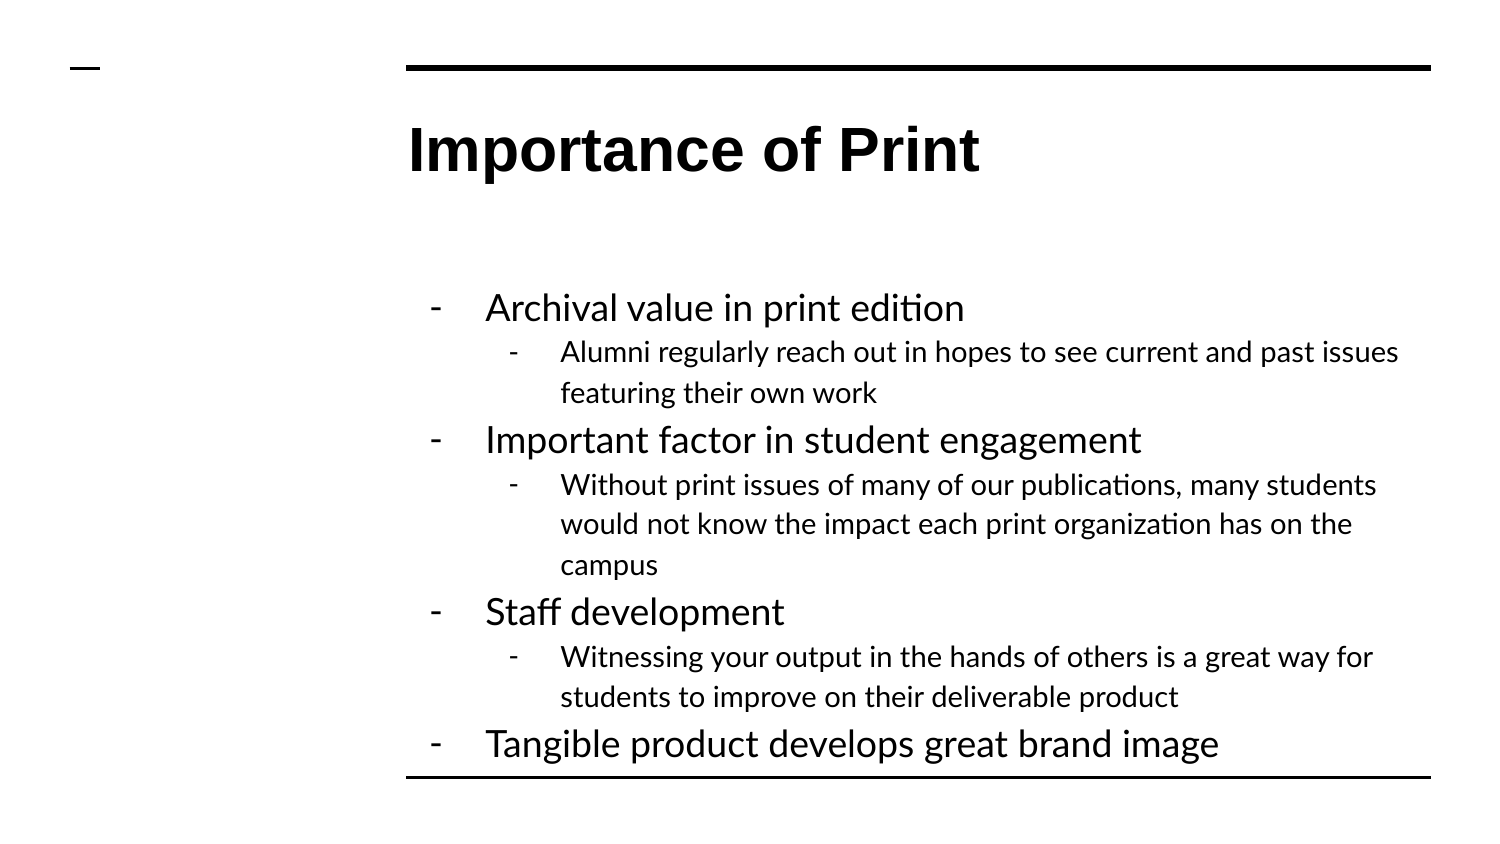

# Importance of Print
Archival value in print edition
Alumni regularly reach out in hopes to see current and past issues featuring their own work
Important factor in student engagement
Without print issues of many of our publications, many students would not know the impact each print organization has on the campus
Staff development
Witnessing your output in the hands of others is a great way for students to improve on their deliverable product
Tangible product develops great brand image